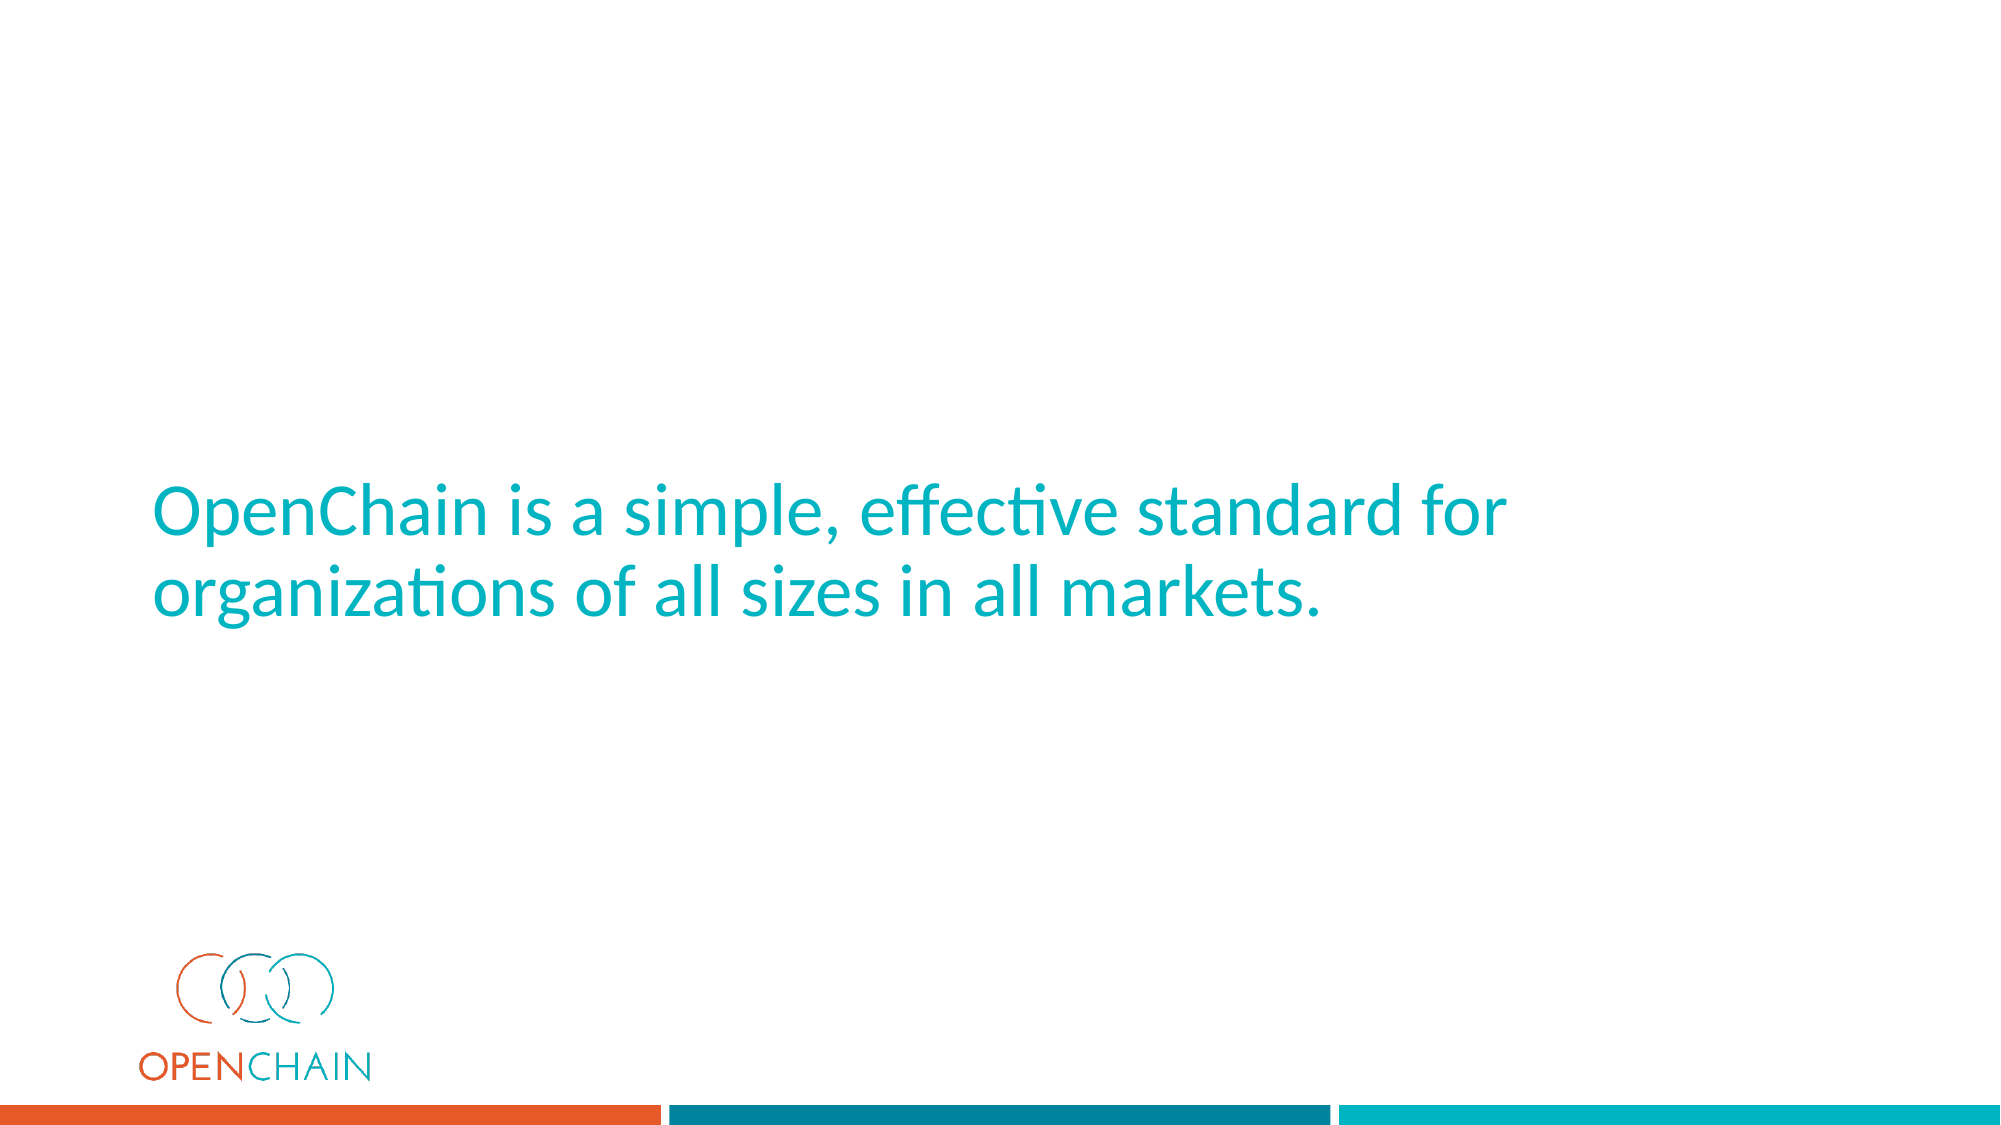

# OpenChain is a simple, effective standard for organizations of all sizes in all markets.